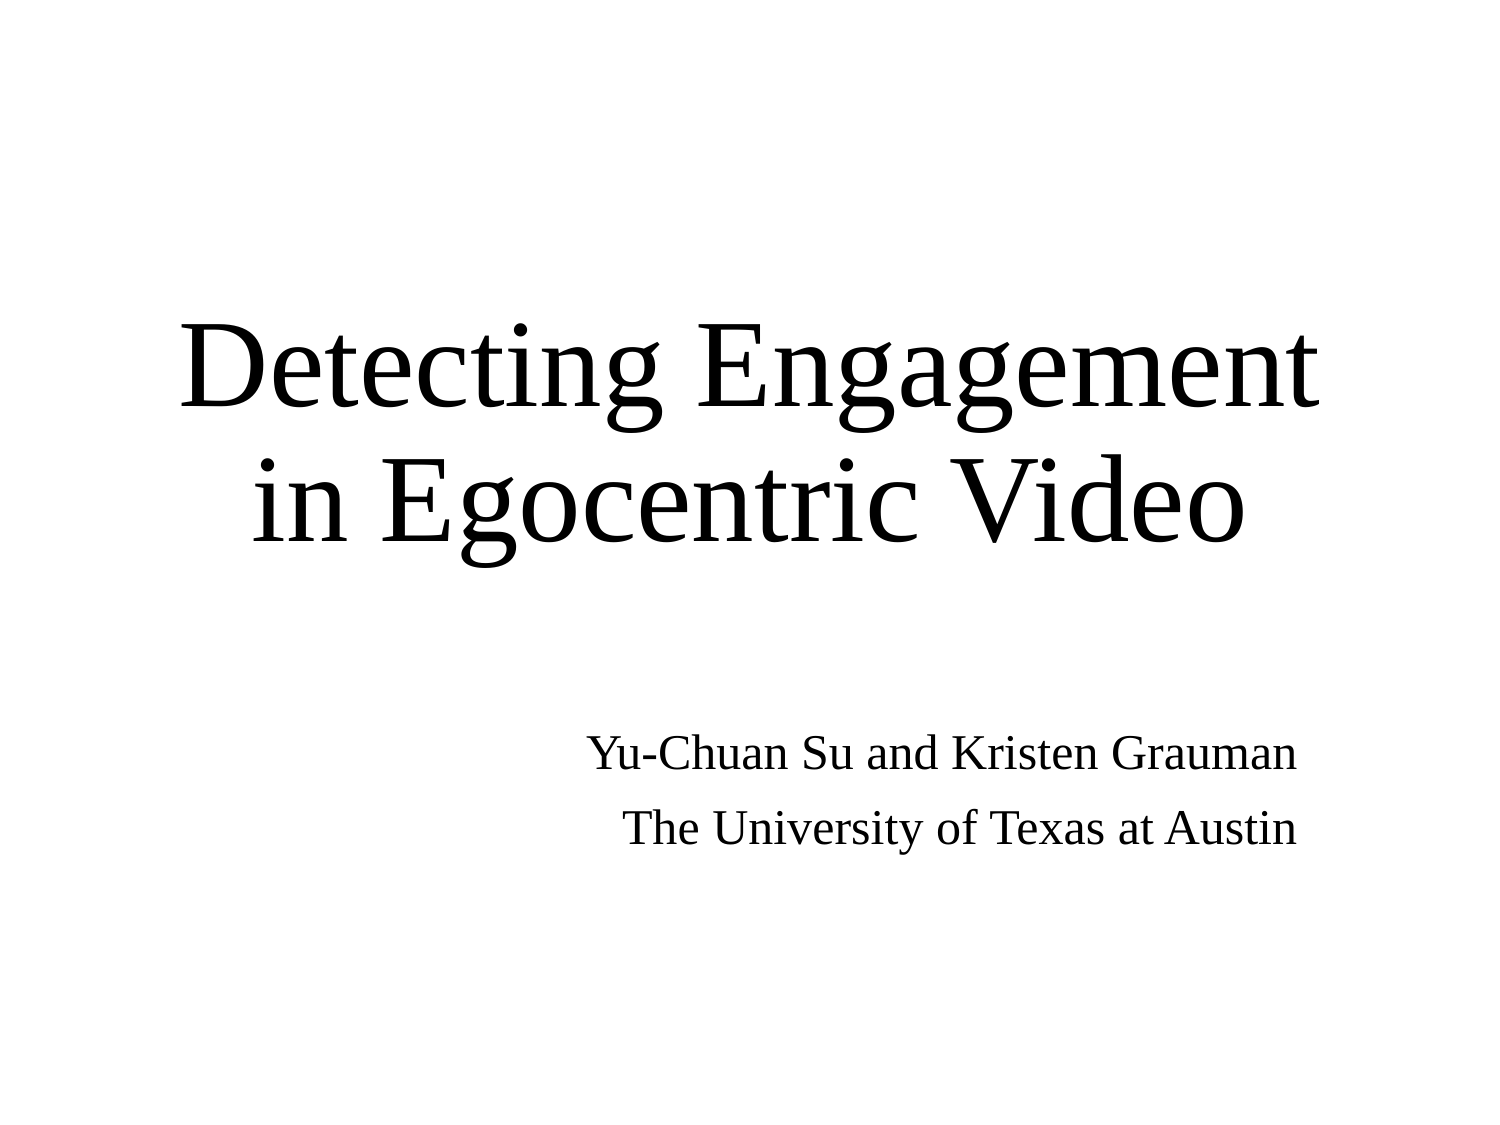

# Detecting Engagement in Egocentric Video
Yu-Chuan Su and Kristen Grauman
The University of Texas at Austin